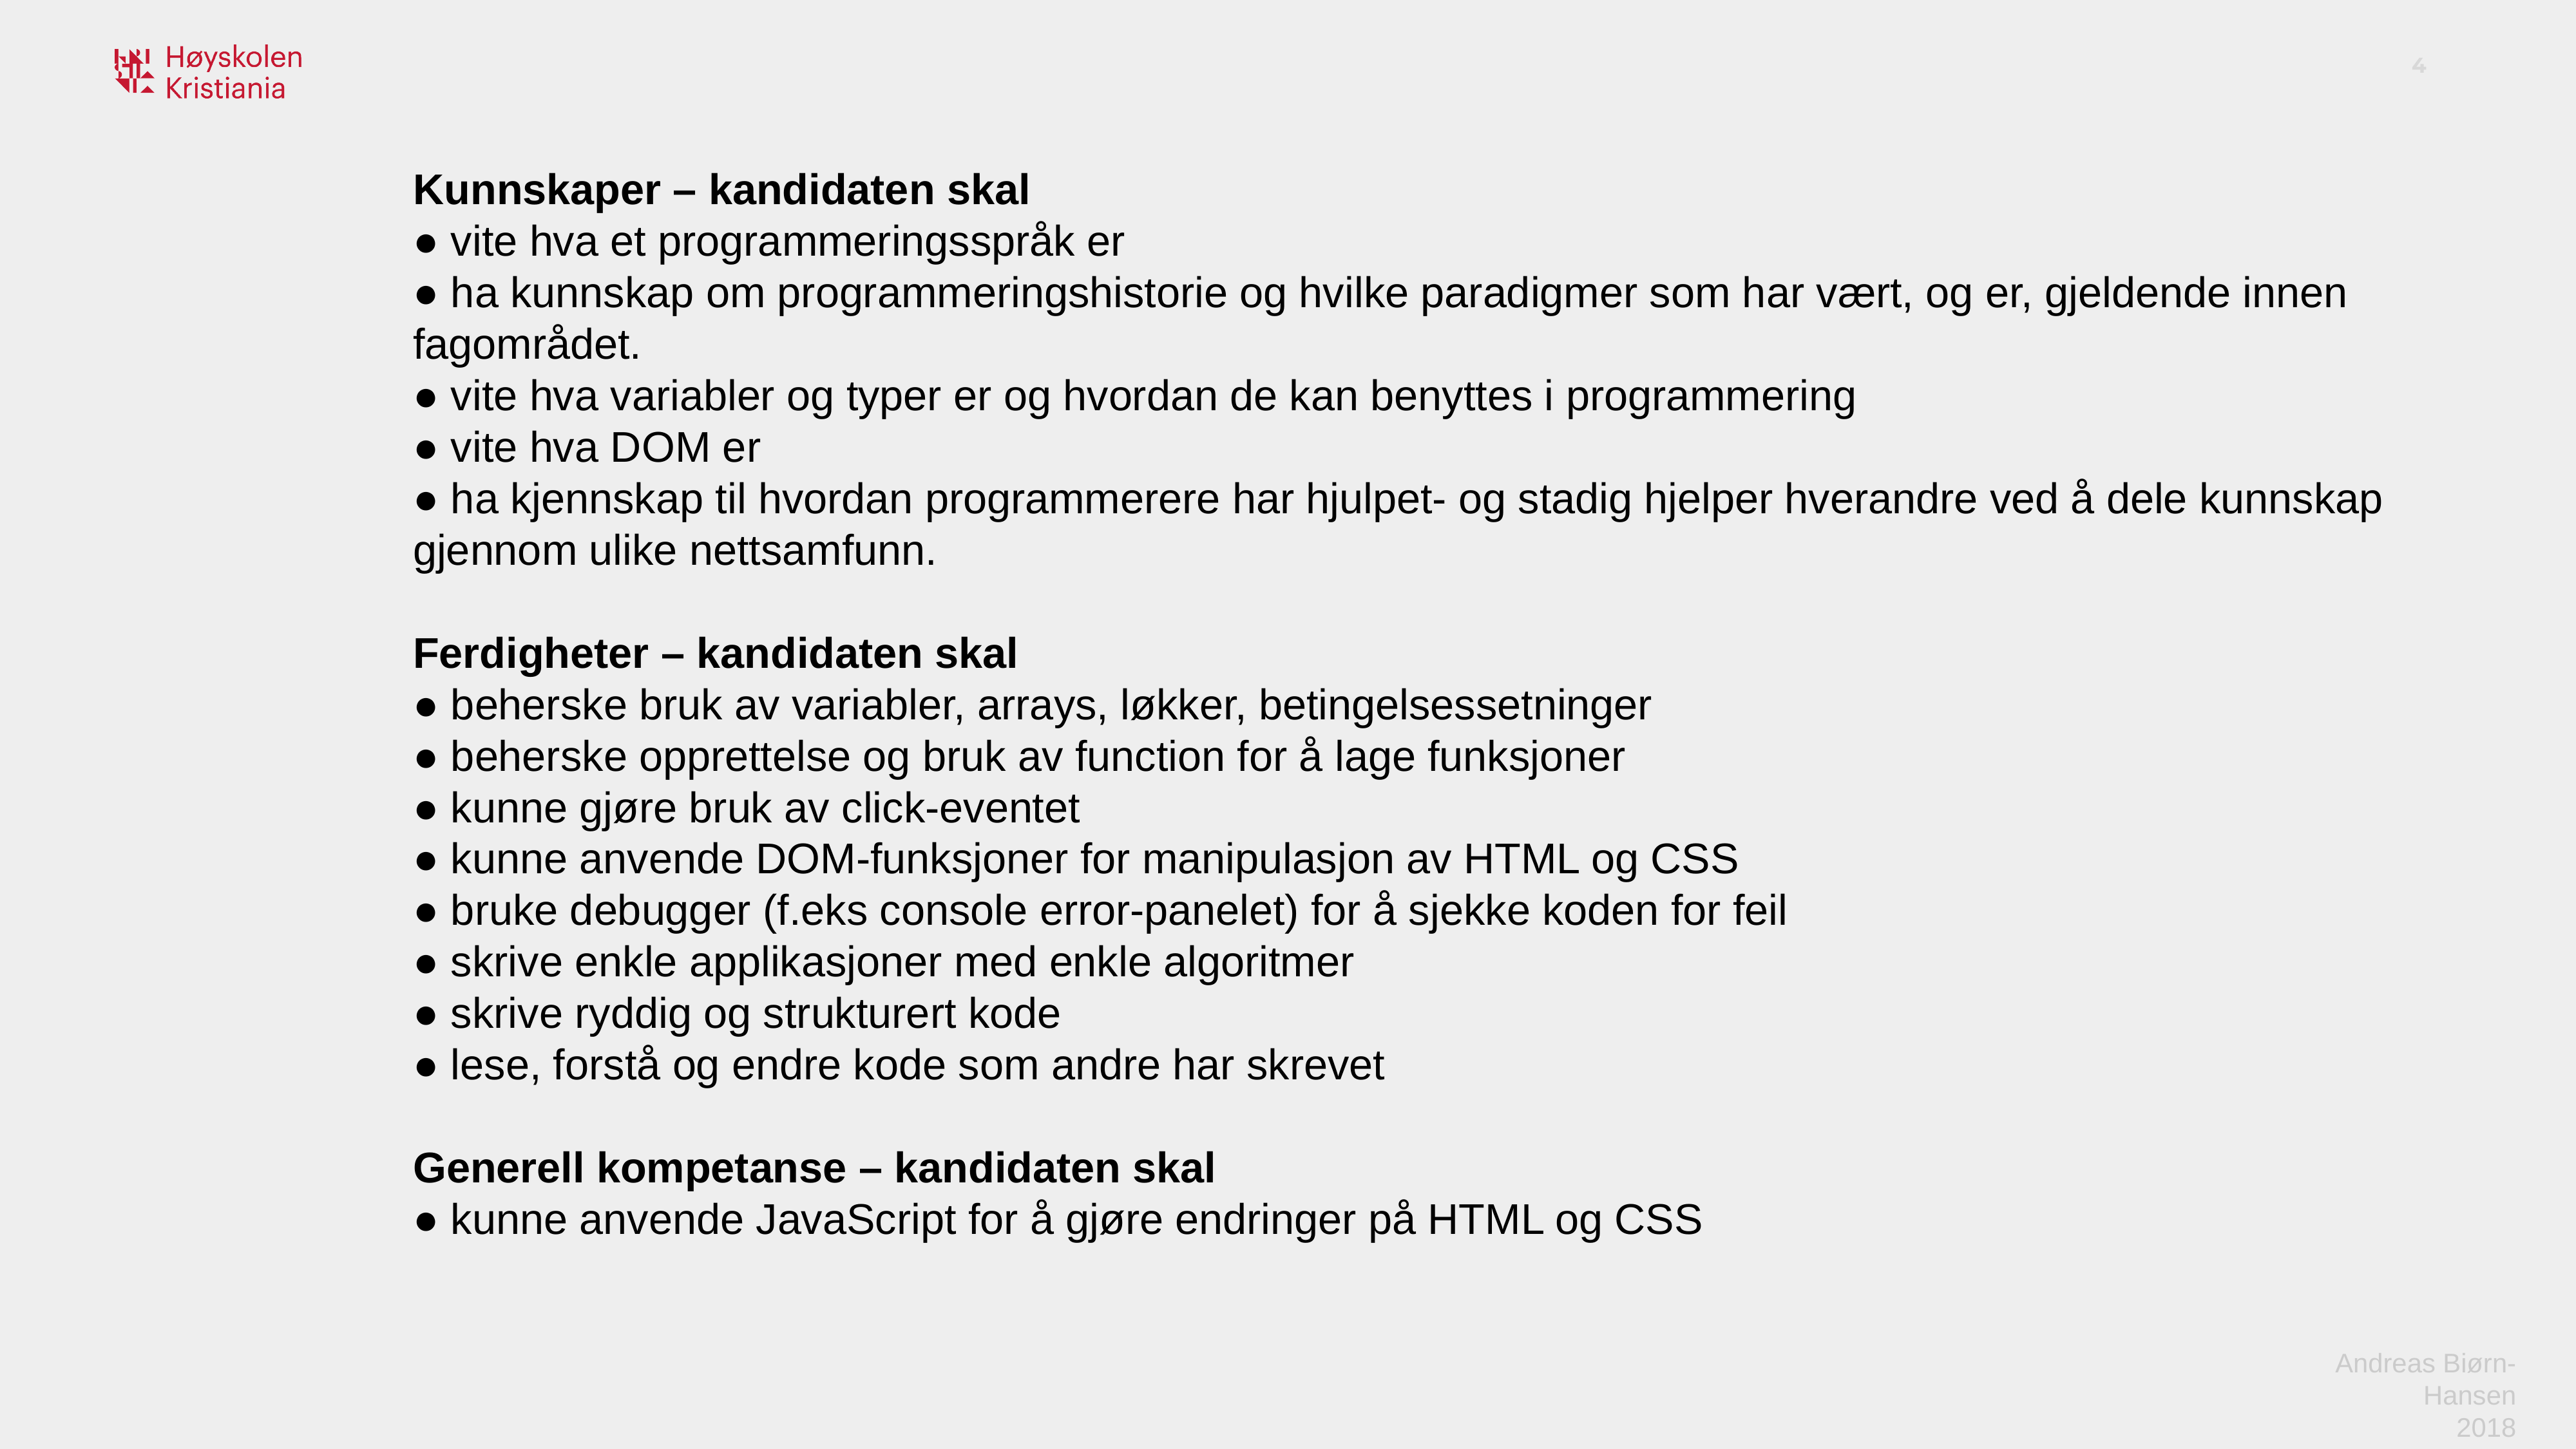

Kunnskaper – kandidaten skal
● vite hva et programmeringsspråk er
● ha kunnskap om programmeringshistorie og hvilke paradigmer som har vært, og er, gjeldende innen fagområdet.
● vite hva variabler og typer er og hvordan de kan benyttes i programmering
● vite hva DOM er
● ha kjennskap til hvordan programmerere har hjulpet- og stadig hjelper hverandre ved å dele kunnskap gjennom ulike nettsamfunn.

Ferdigheter – kandidaten skal
● beherske bruk av variabler, arrays, løkker, betingelsessetninger
● beherske opprettelse og bruk av function for å lage funksjoner
● kunne gjøre bruk av click-eventet
● kunne anvende DOM-funksjoner for manipulasjon av HTML og CSS
● bruke debugger (f.eks console error-panelet) for å sjekke koden for feil
● skrive enkle applikasjoner med enkle algoritmer
● skrive ryddig og strukturert kode
● lese, forstå og endre kode som andre har skrevet

Generell kompetanse – kandidaten skal
● kunne anvende JavaScript for å gjøre endringer på HTML og CSS